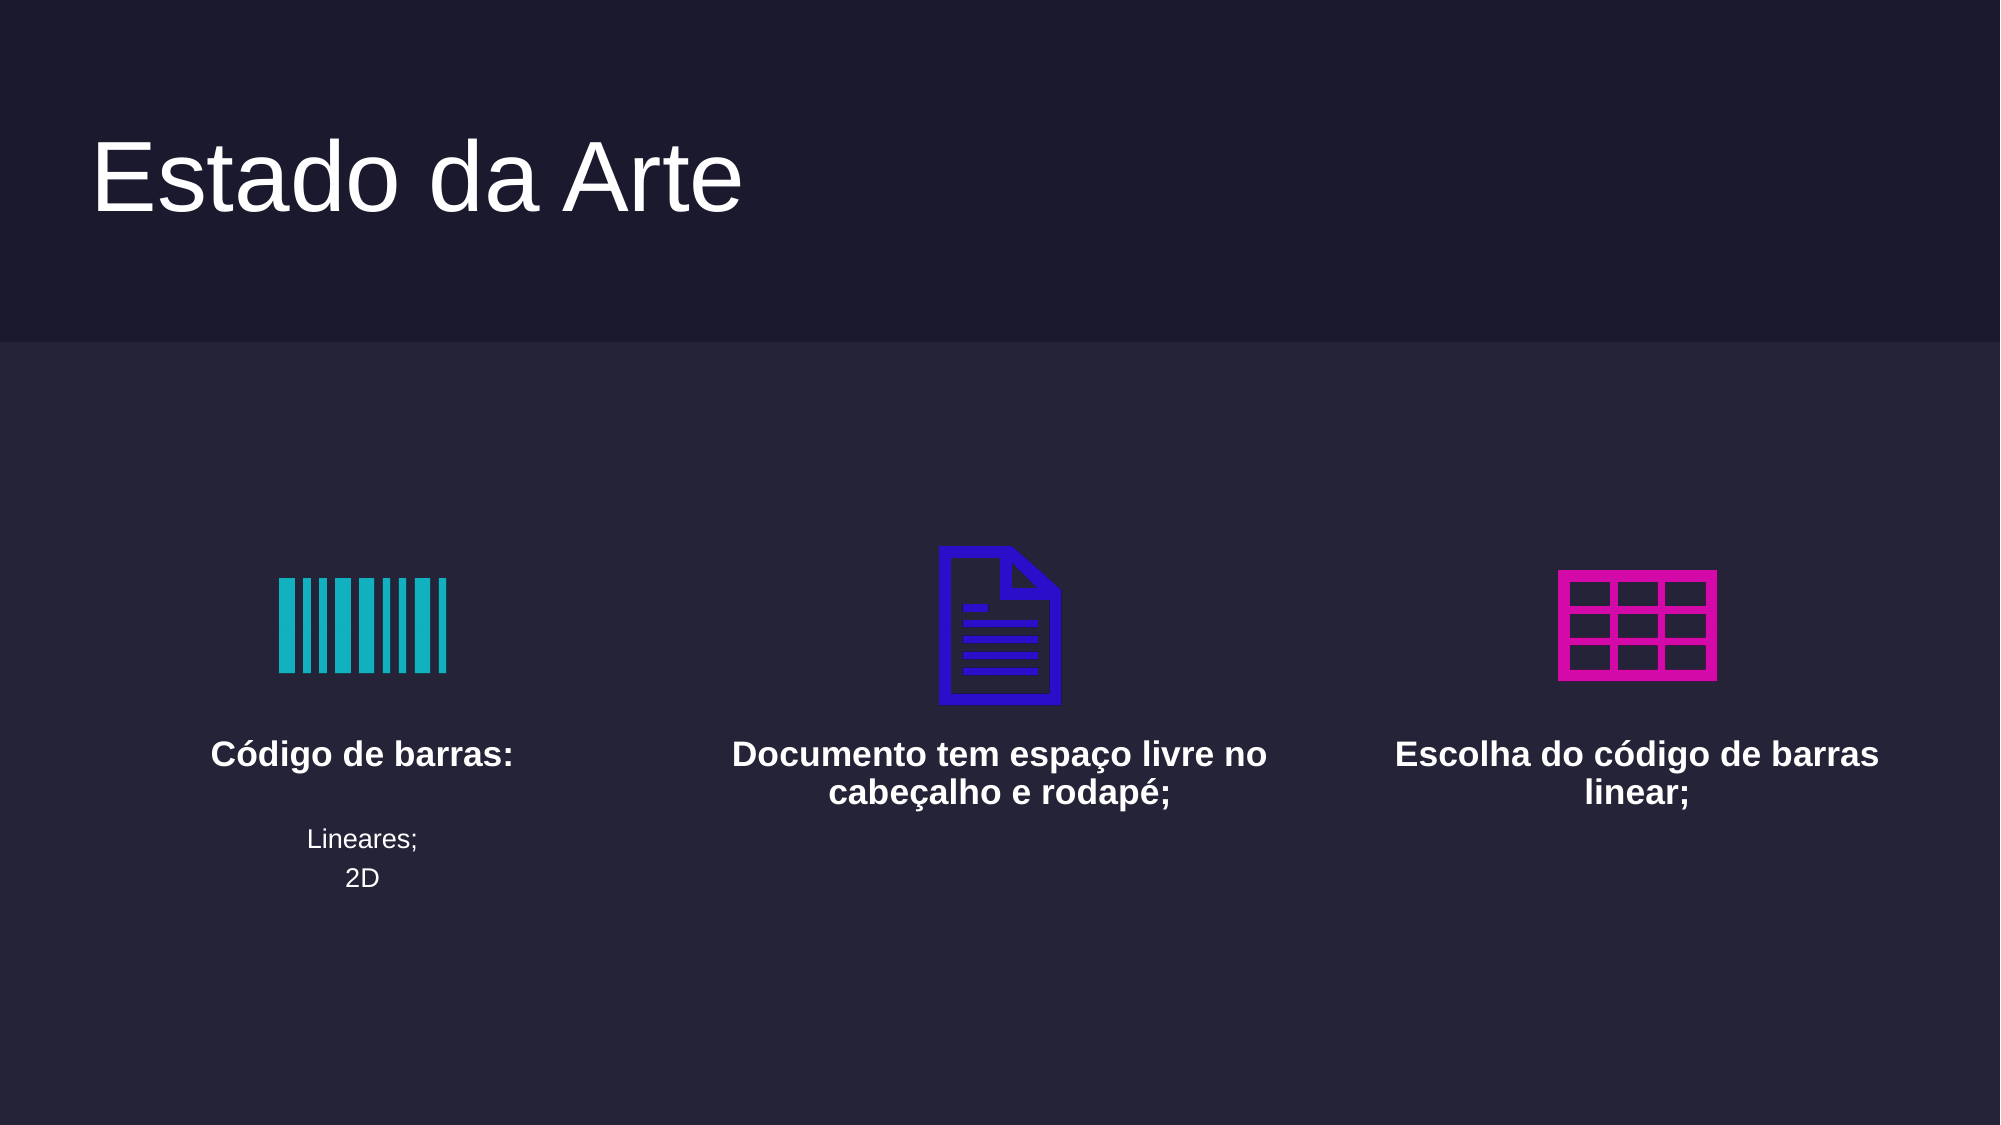

# Estado da Arte

Código de barras:
Lineares;
2D
Documento tem espaço livre no cabeçalho e rodapé;
Escolha do código de barras linear;